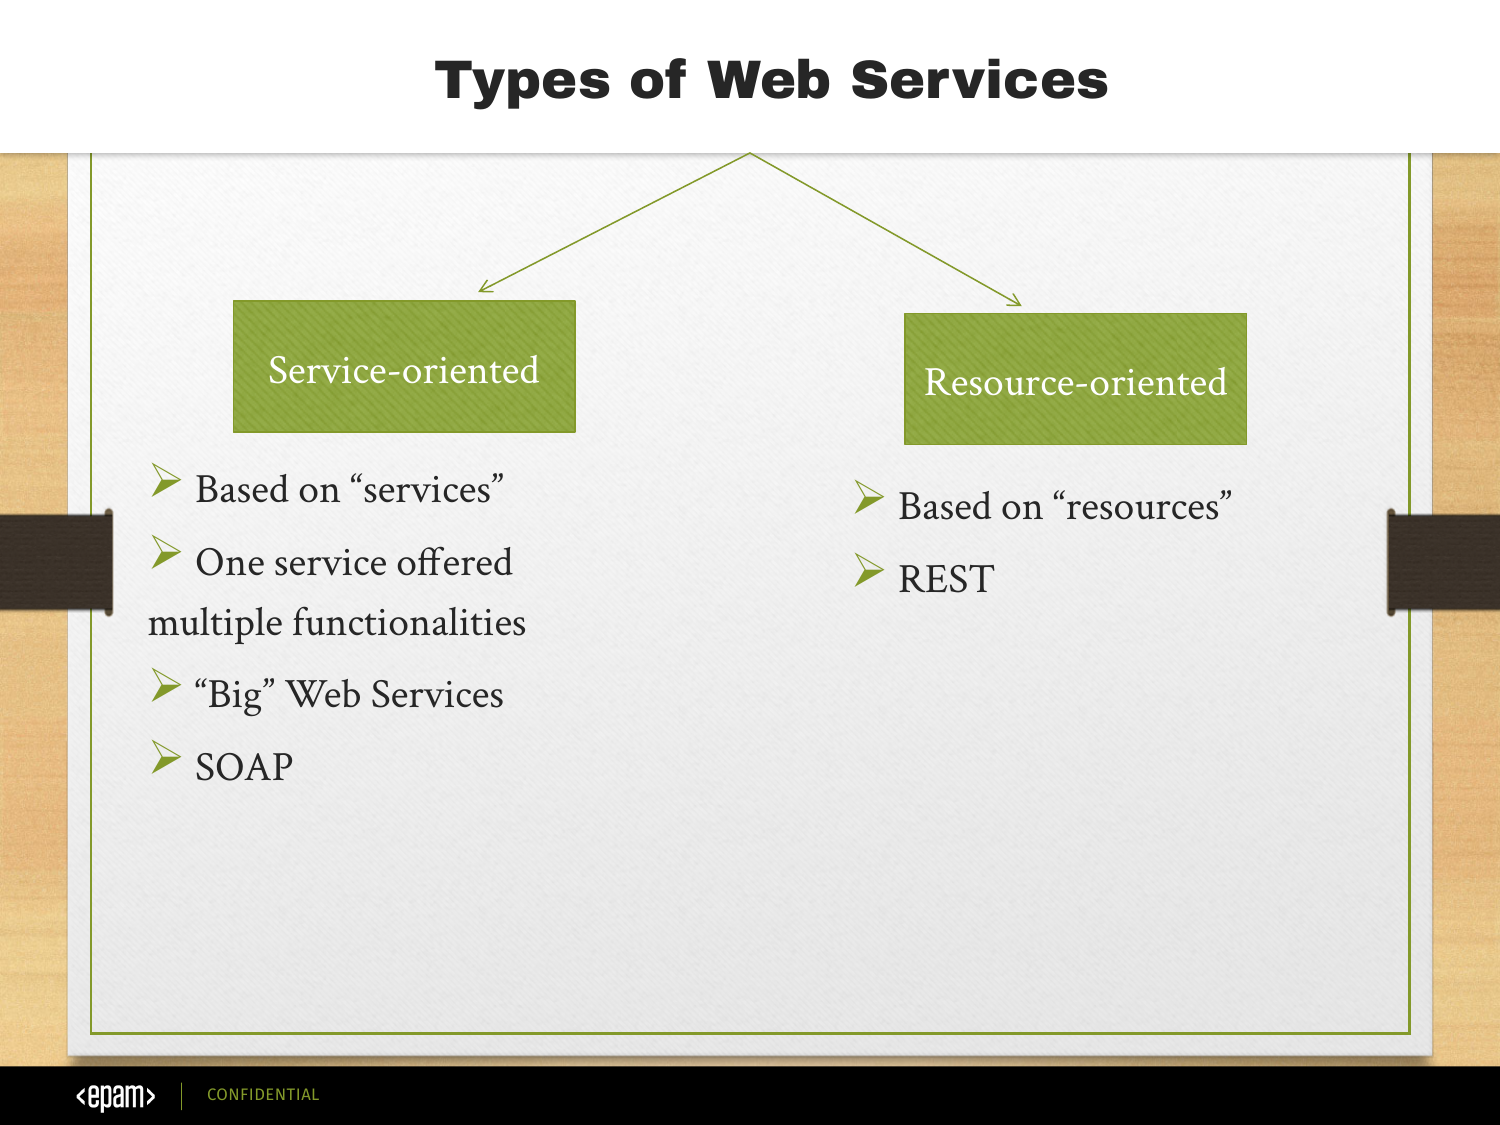

Types of Web Services
Service-oriented
Resource-oriented
 Based on “services”
 One service offered multiple functionalities
 “Big” Web Services
 SOAP

 Based on “resources”
 REST